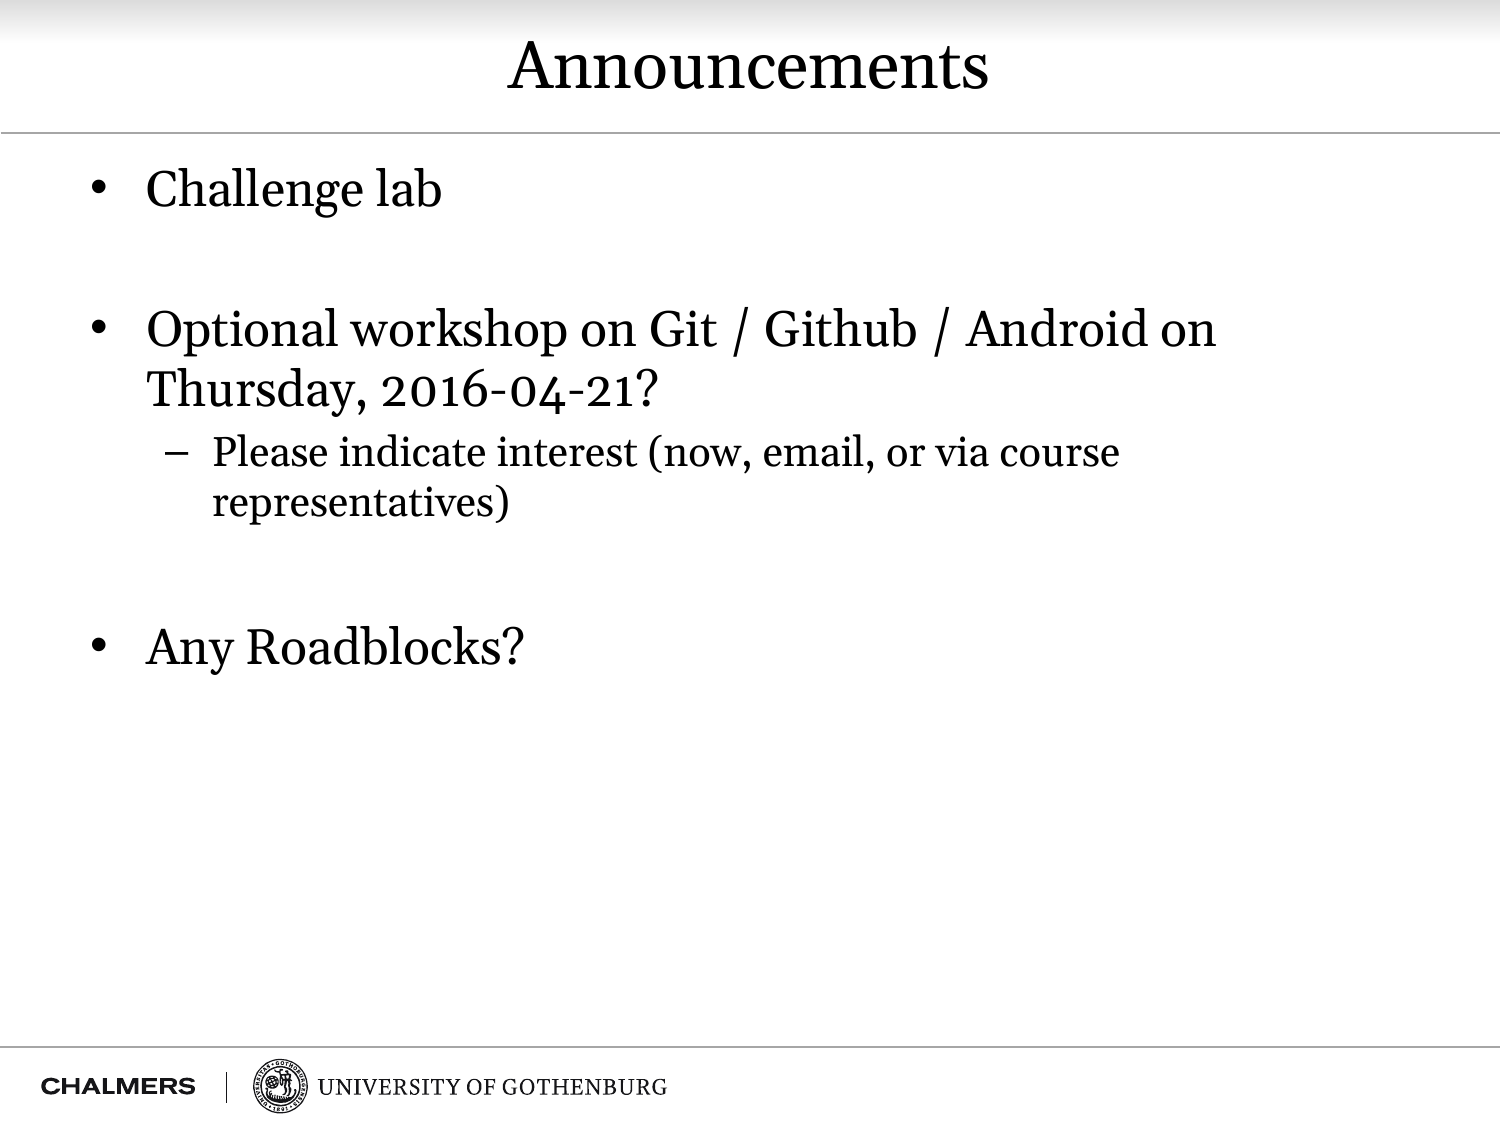

# Announcements
Challenge lab

Optional workshop on Git / Github / Android on Thursday, 2016-04-21?
Please indicate interest (now, email, or via course representatives)

Any Roadblocks?